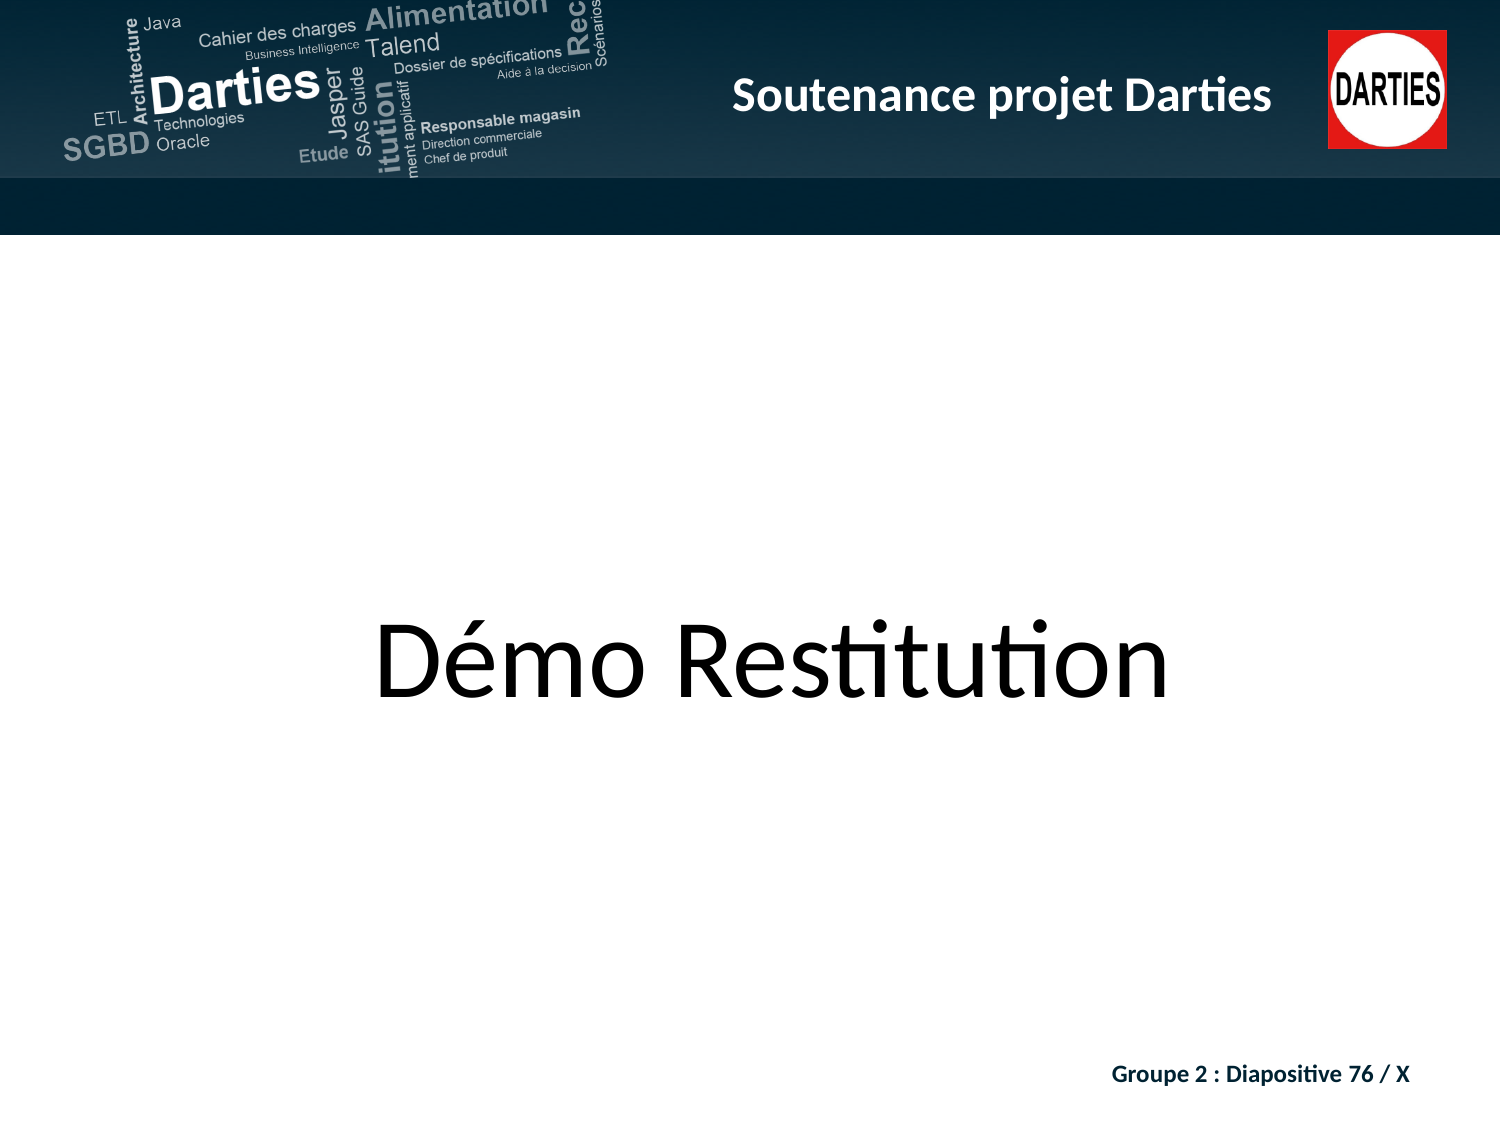

Démo Restitution
Groupe 2 : Diapositive 76 / X